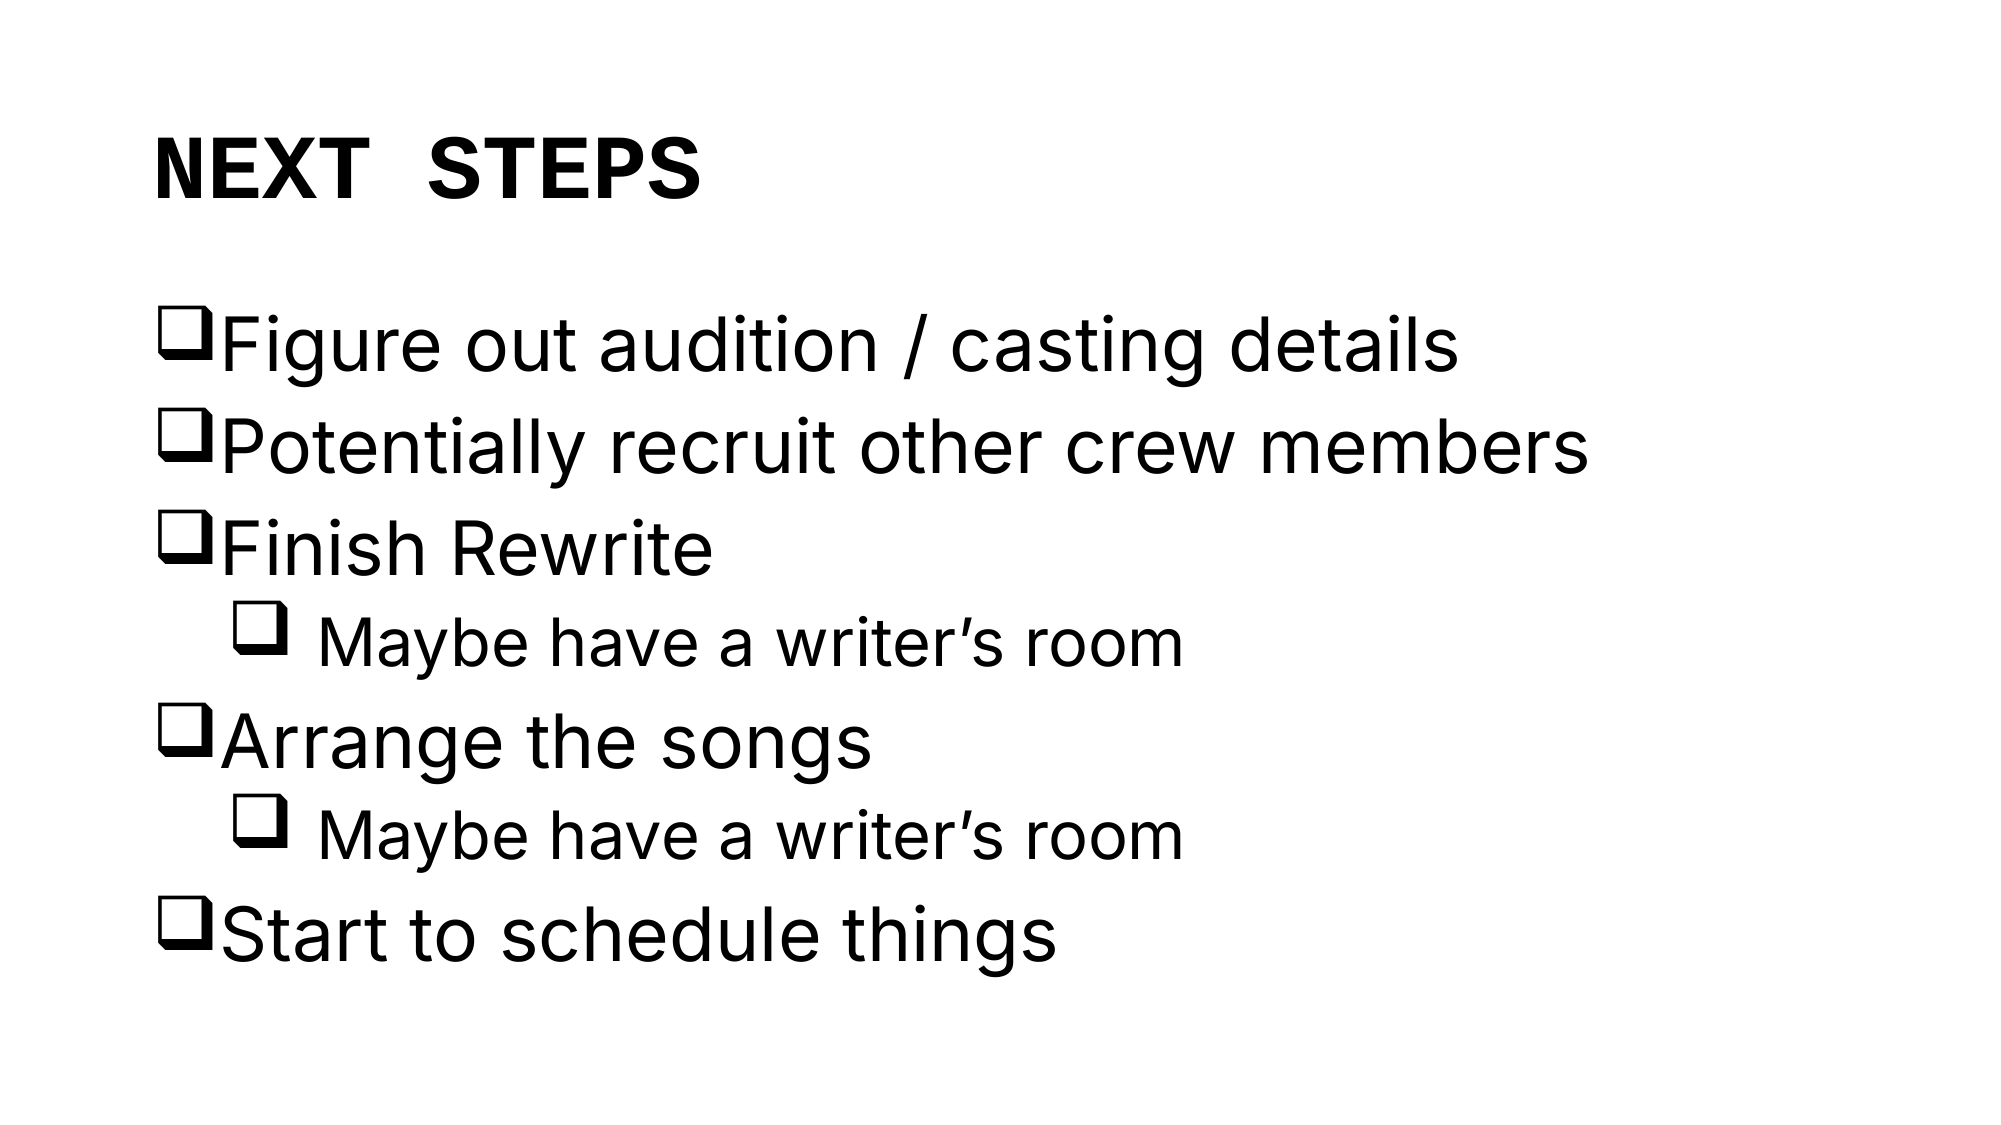

# NEXT STEPS
Figure out audition / casting details
Potentially recruit other crew members
Finish Rewrite
 Maybe have a writer’s room
Arrange the songs
 Maybe have a writer’s room
Start to schedule things